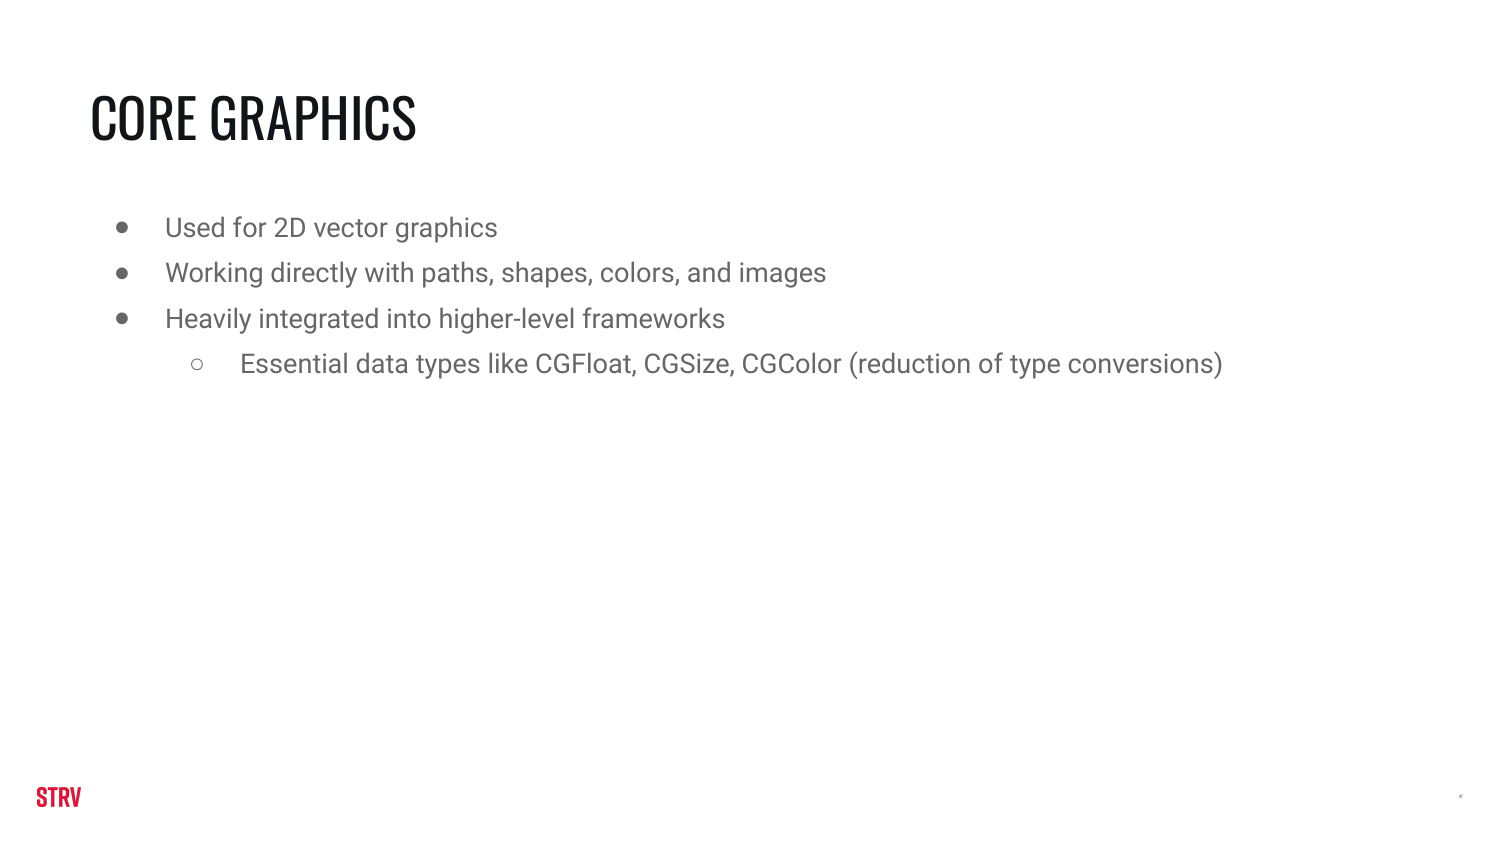

# CORE GRAPHICS
Used for 2D vector graphics
Working directly with paths, shapes, colors, and images
Heavily integrated into higher-level frameworks
Essential data types like CGFloat, CGSize, CGColor (reduction of type conversions)
47